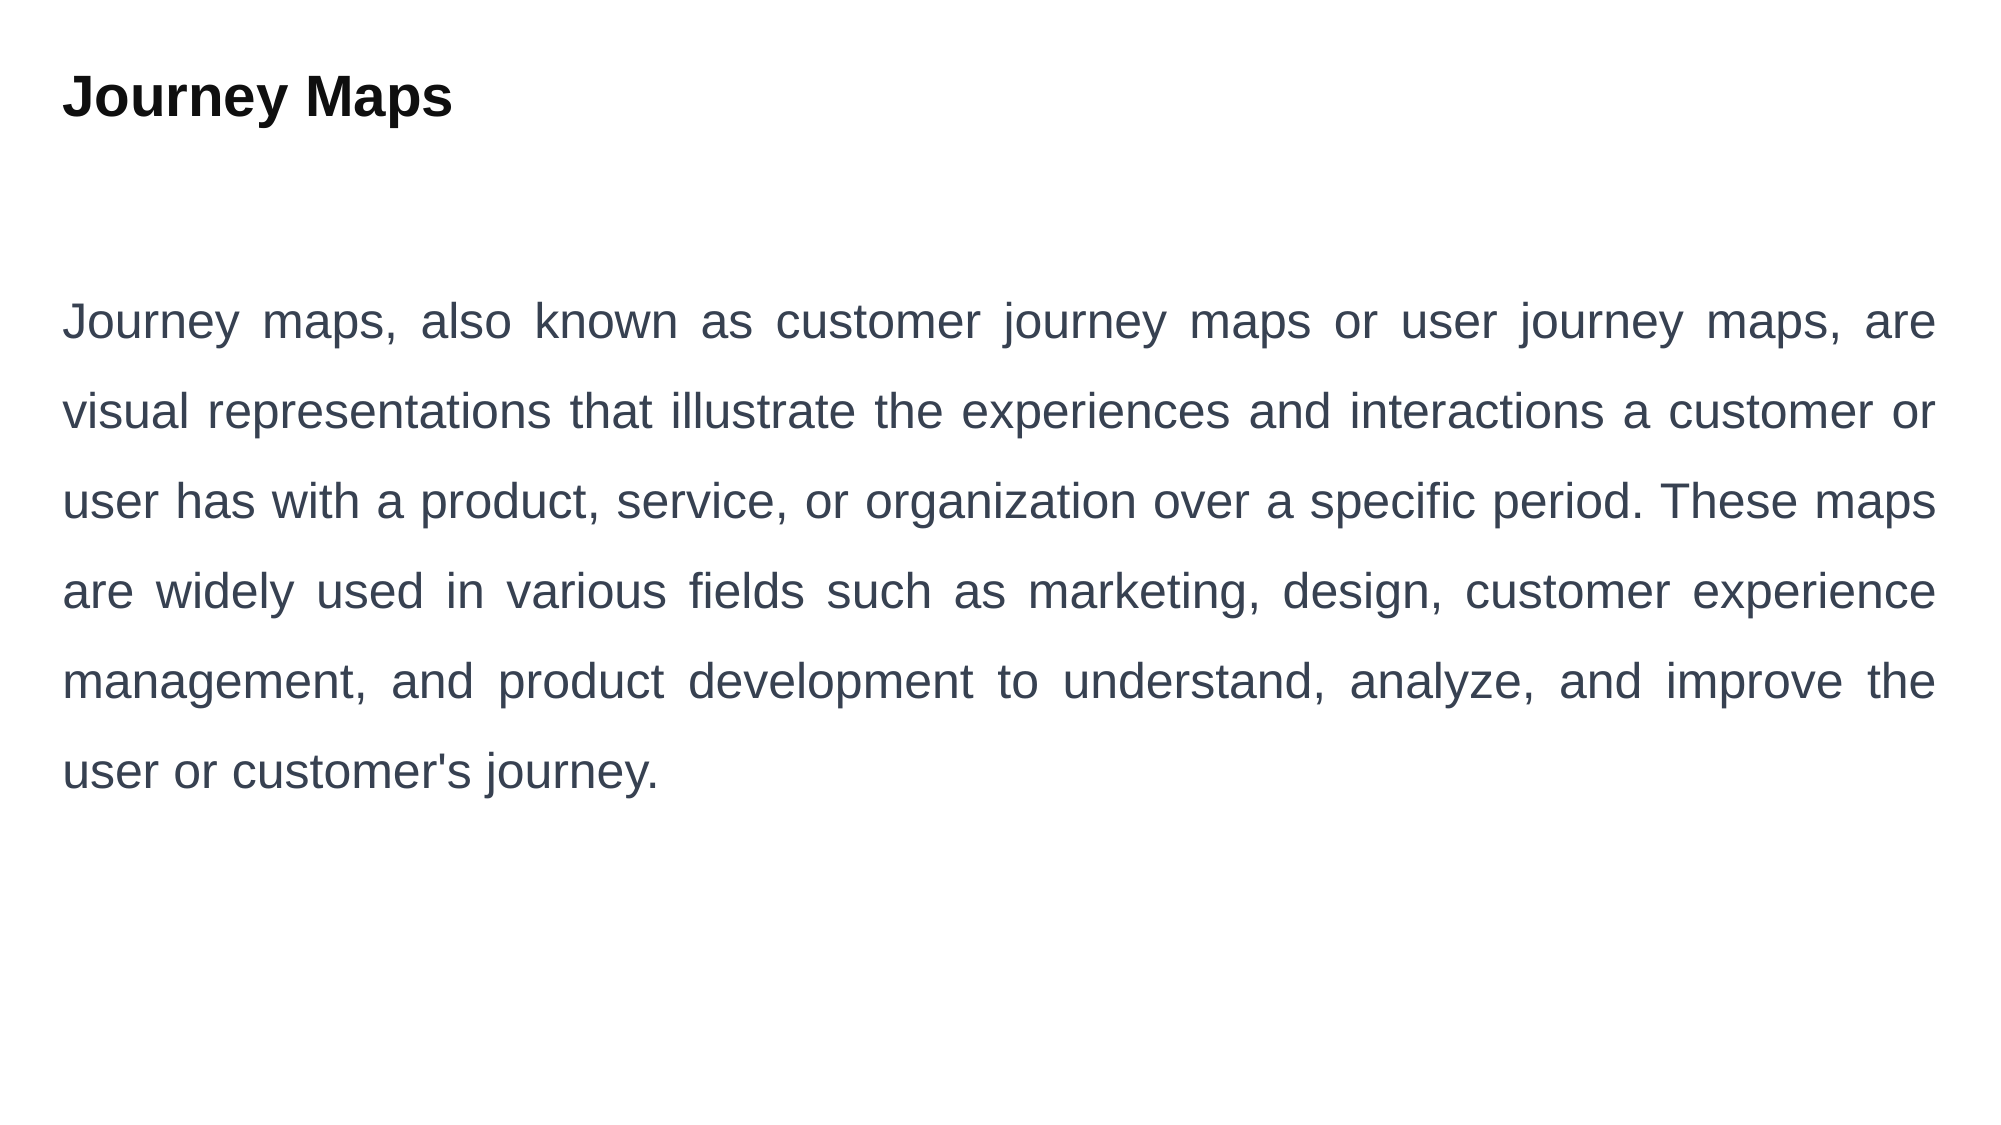

Journey Maps
Journey maps, also known as customer journey maps or user journey maps, are visual representations that illustrate the experiences and interactions a customer or user has with a product, service, or organization over a specific period. These maps are widely used in various fields such as marketing, design, customer experience management, and product development to understand, analyze, and improve the user or customer's journey.